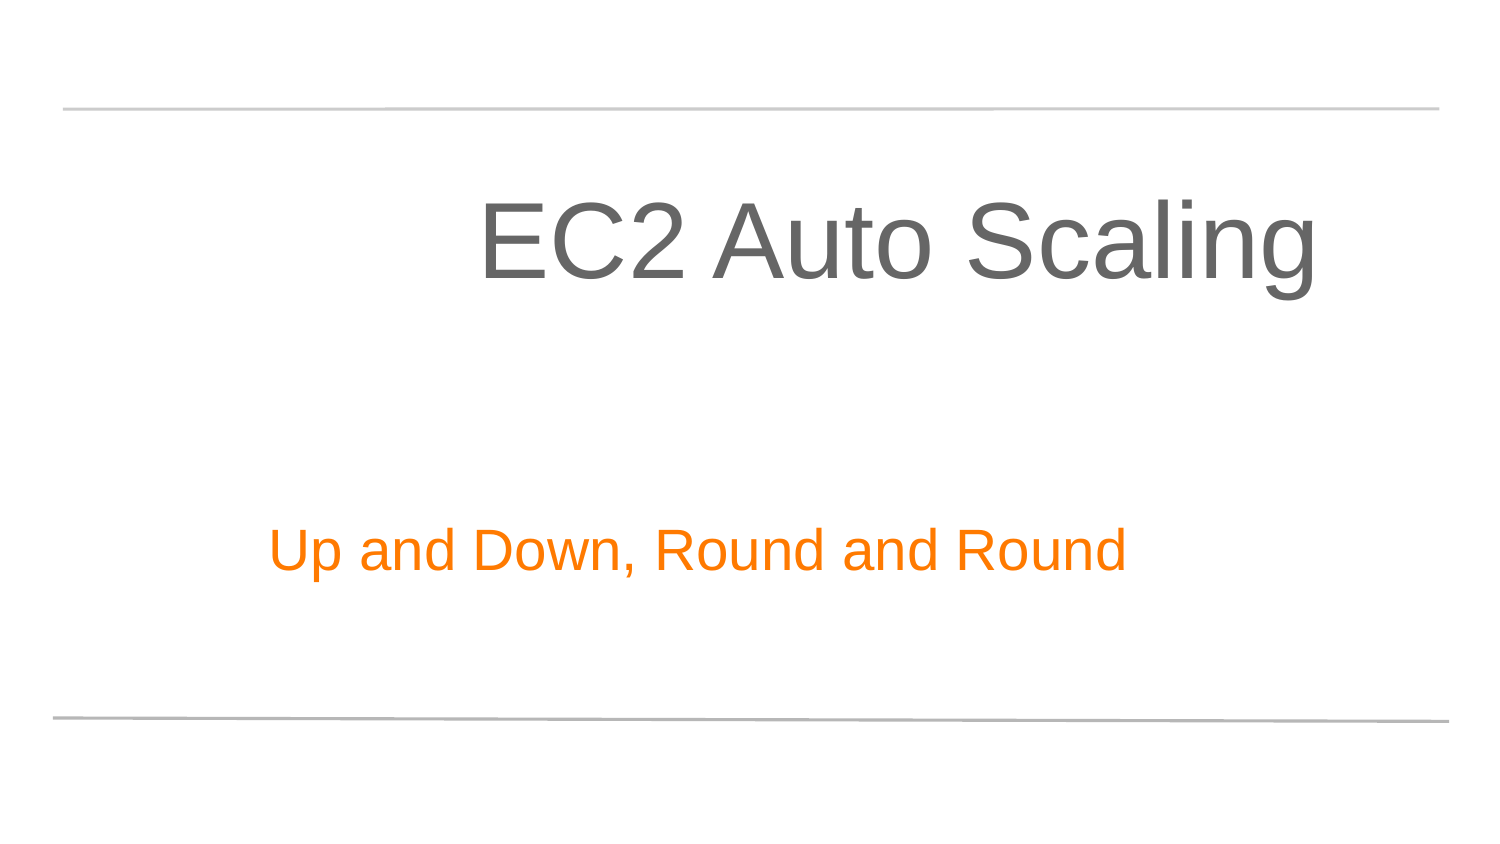

# EC2 Auto Scaling
Up and Down, Round and Round